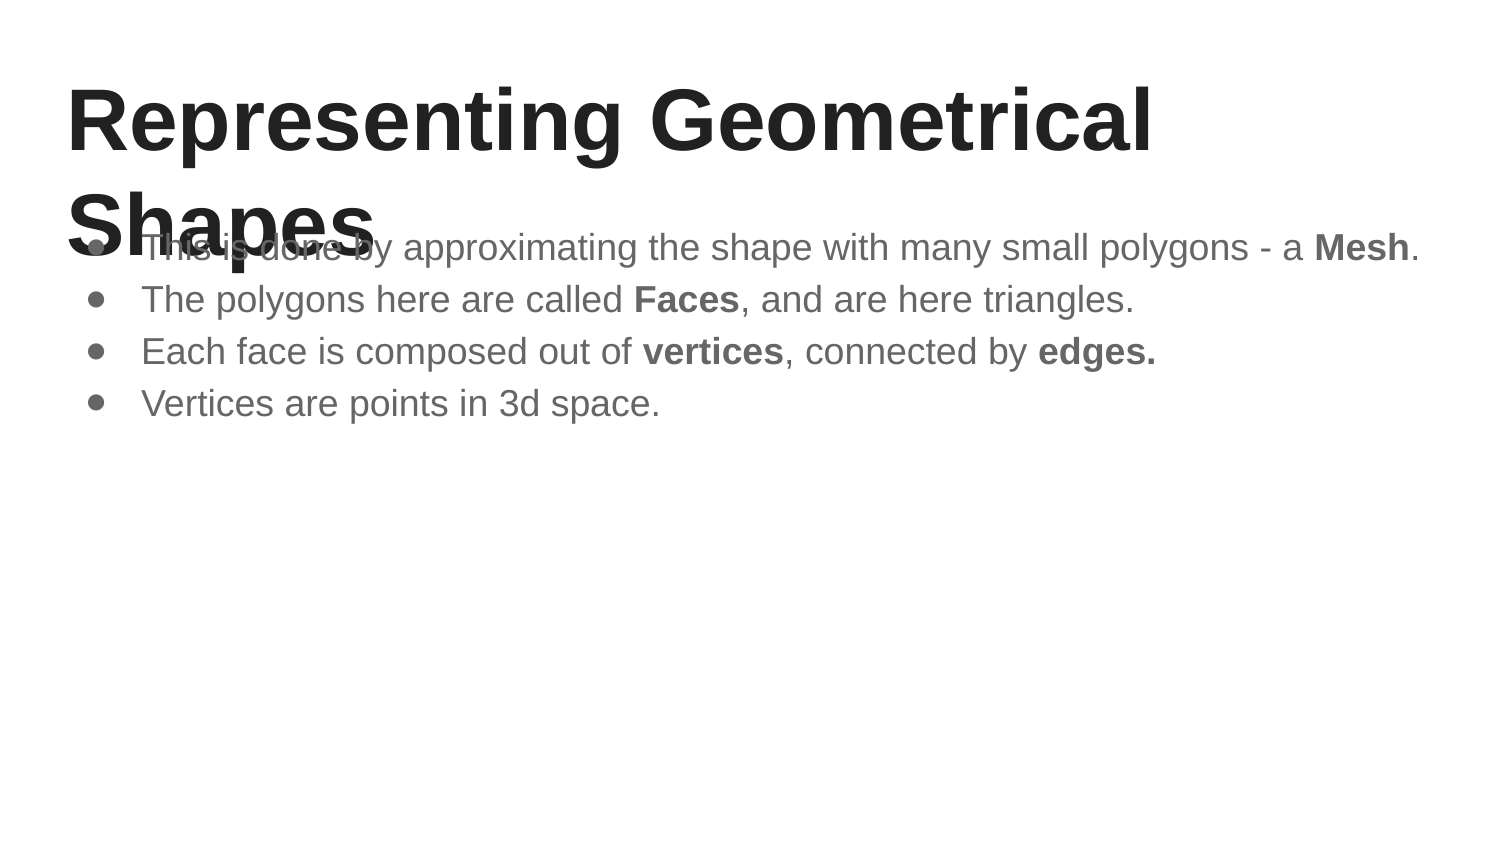

# Representing Geometrical Shapes
This is done by approximating the shape with many small polygons - a Mesh.
The polygons here are called Faces, and are here triangles.
Each face is composed out of vertices, connected by edges.
Vertices are points in 3d space.